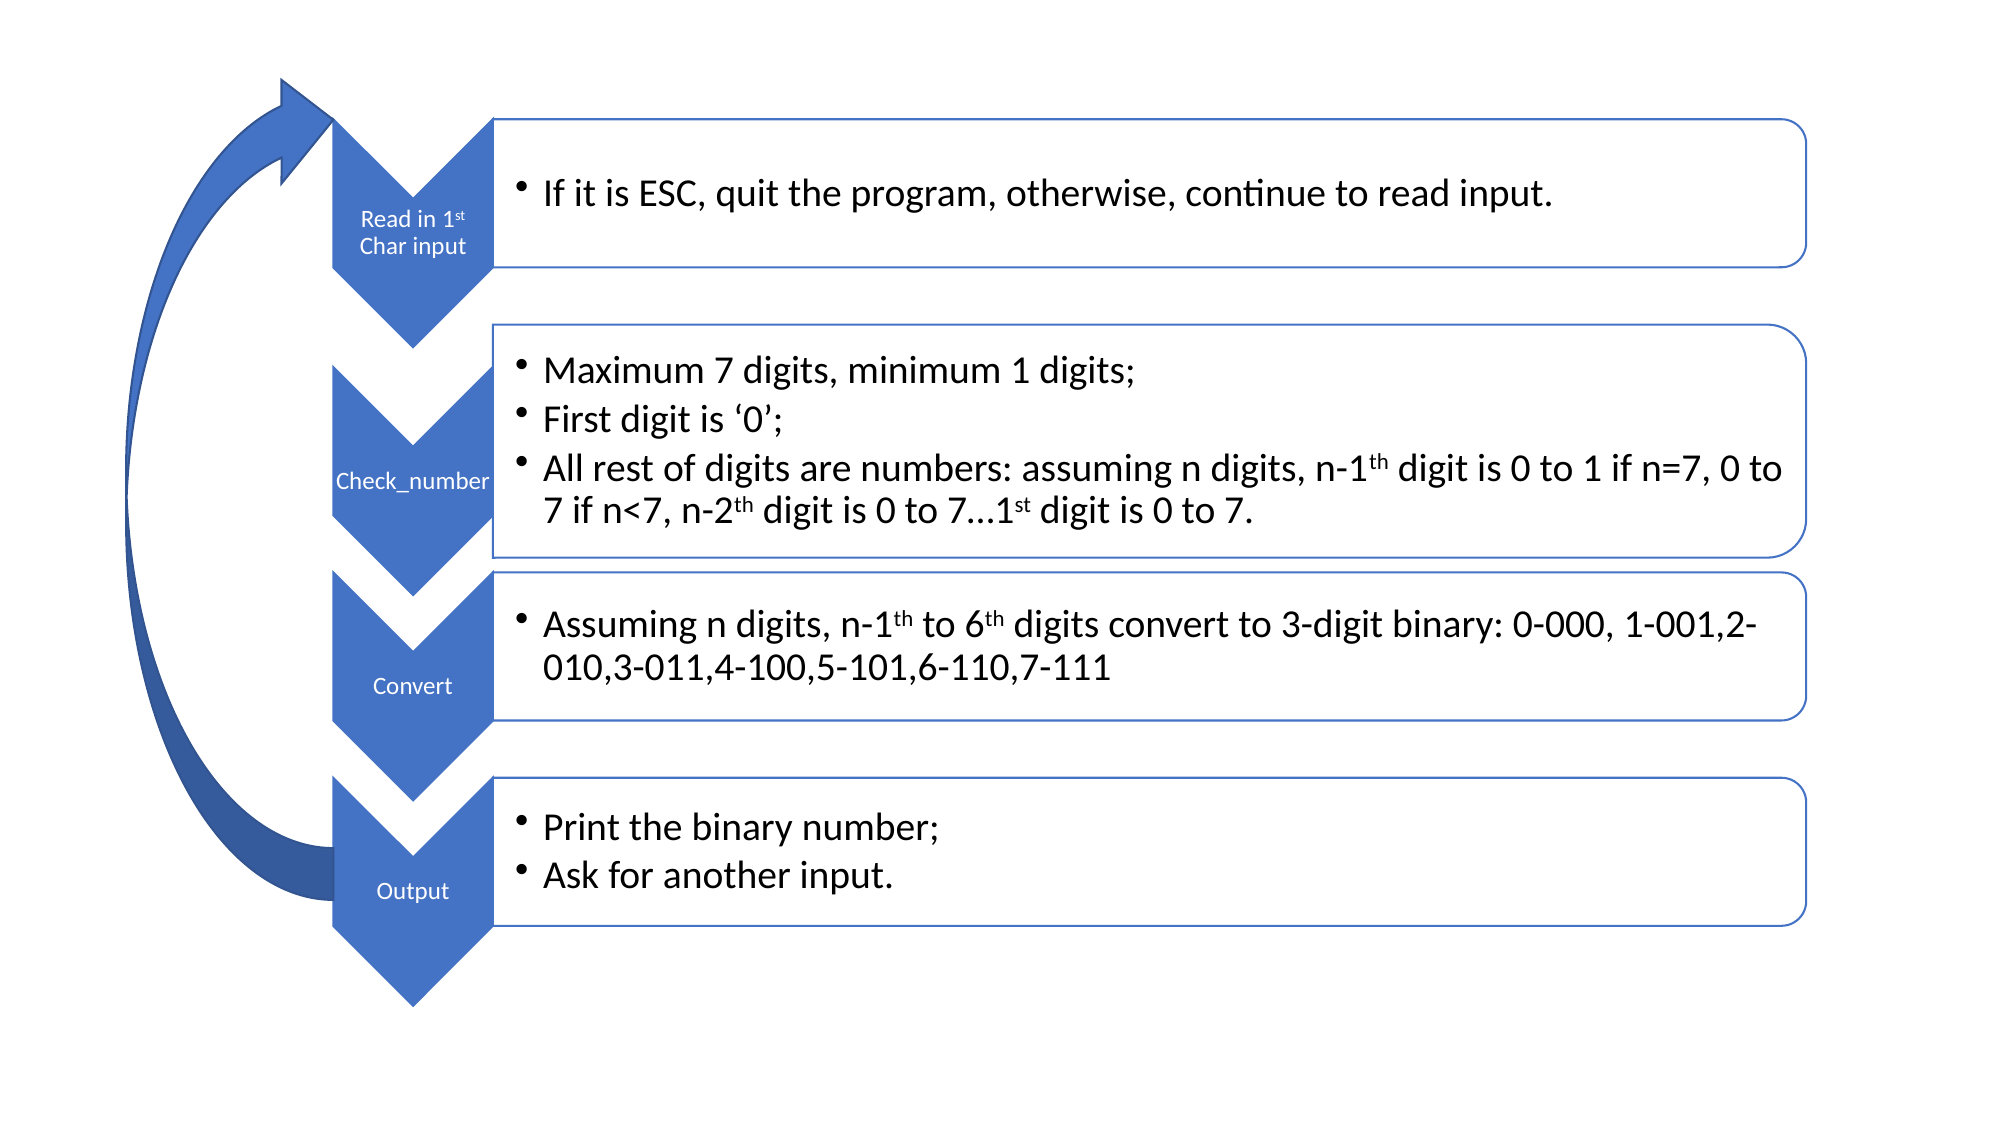

Read in 1st Char input
If it is ESC, quit the program, otherwise, continue to read input.
Check_number
Maximum 7 digits, minimum 1 digits;
First digit is ‘0’;
All rest of digits are numbers: assuming n digits, n-1th digit is 0 to 1 if n=7, 0 to 7 if n<7, n-2th digit is 0 to 7…1st digit is 0 to 7.
Convert
Assuming n digits, n-1th to 6th digits convert to 3-digit binary: 0-000, 1-001,2-010,3-011,4-100,5-101,6-110,7-111
Output
Print the binary number;
Ask for another input.